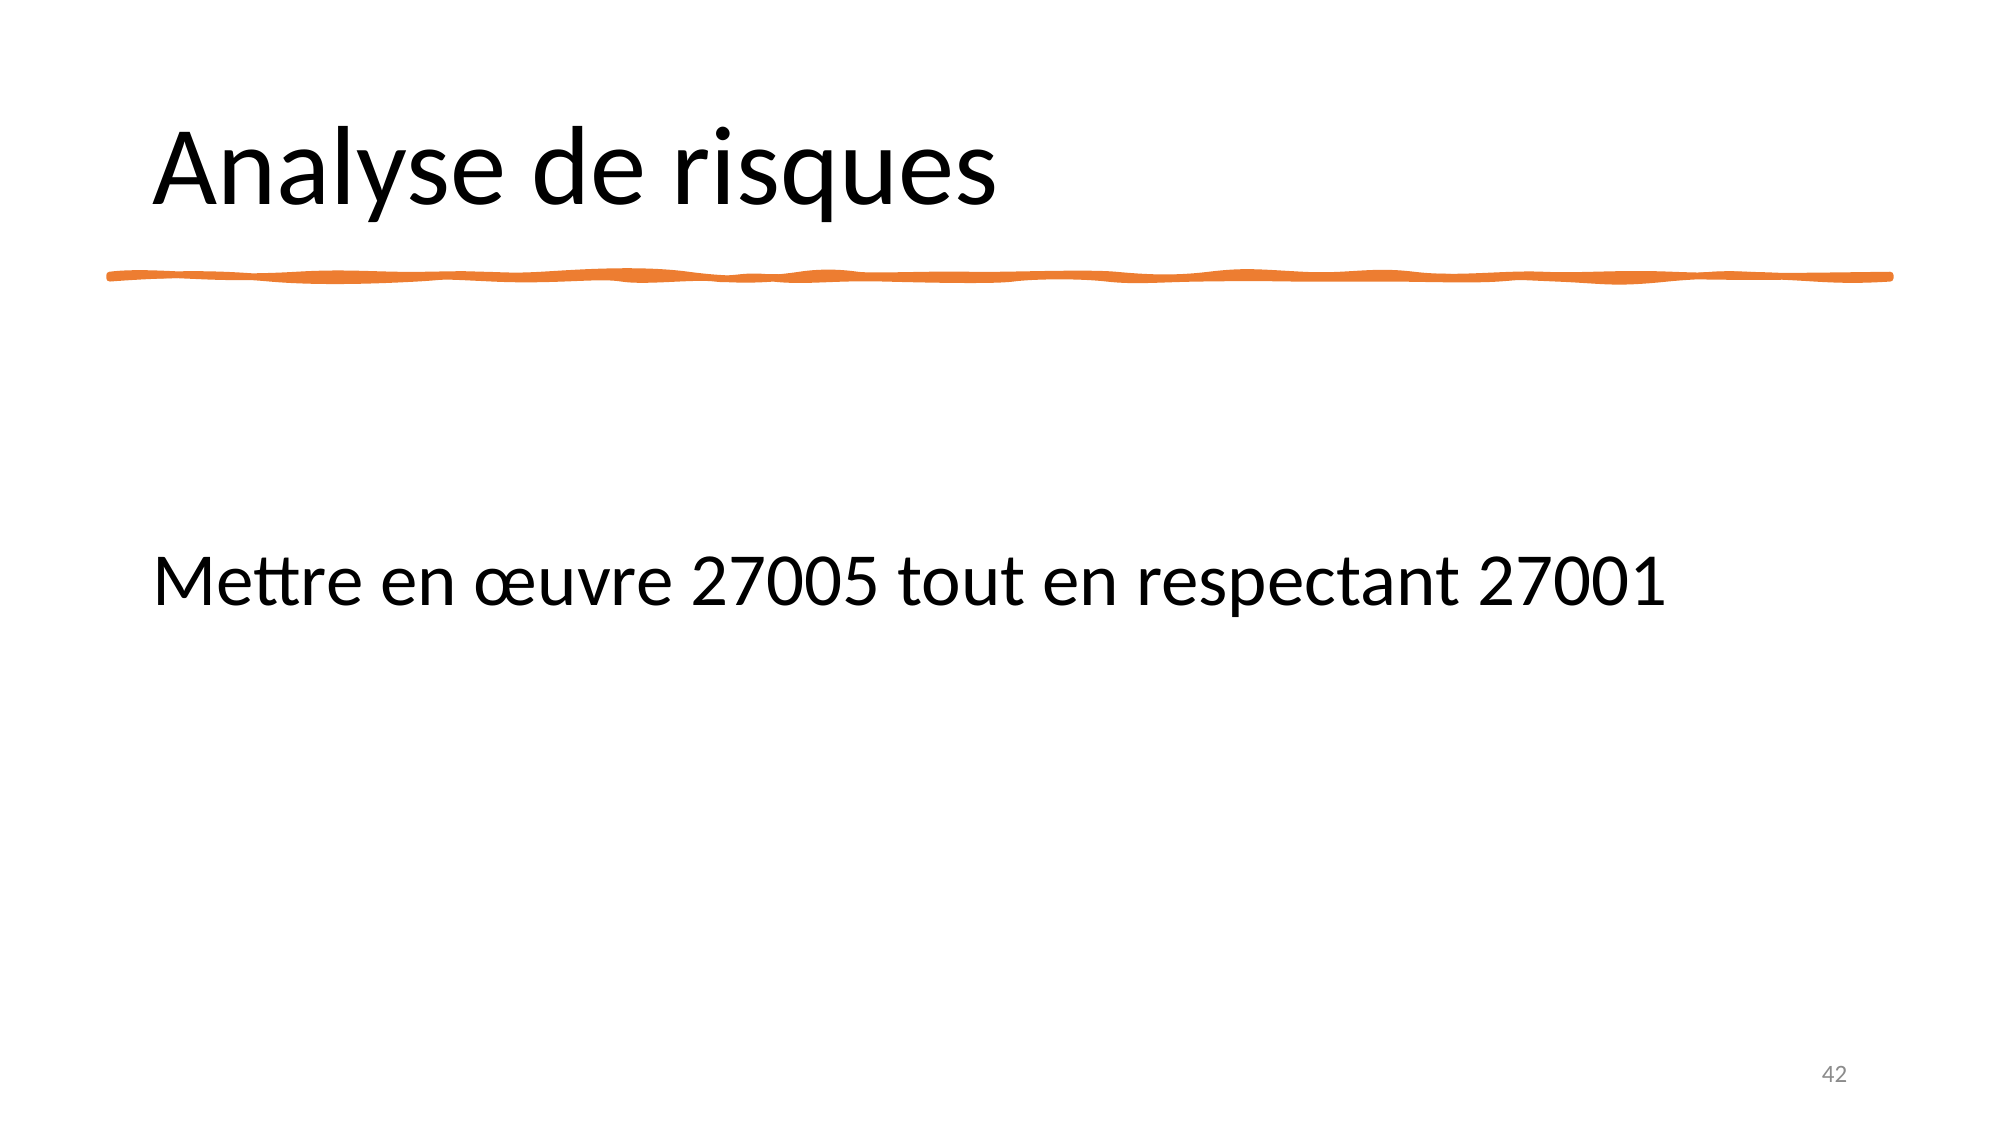

# Analyse de risques

Mettre en œuvre 27005 tout en respectant 27001
42